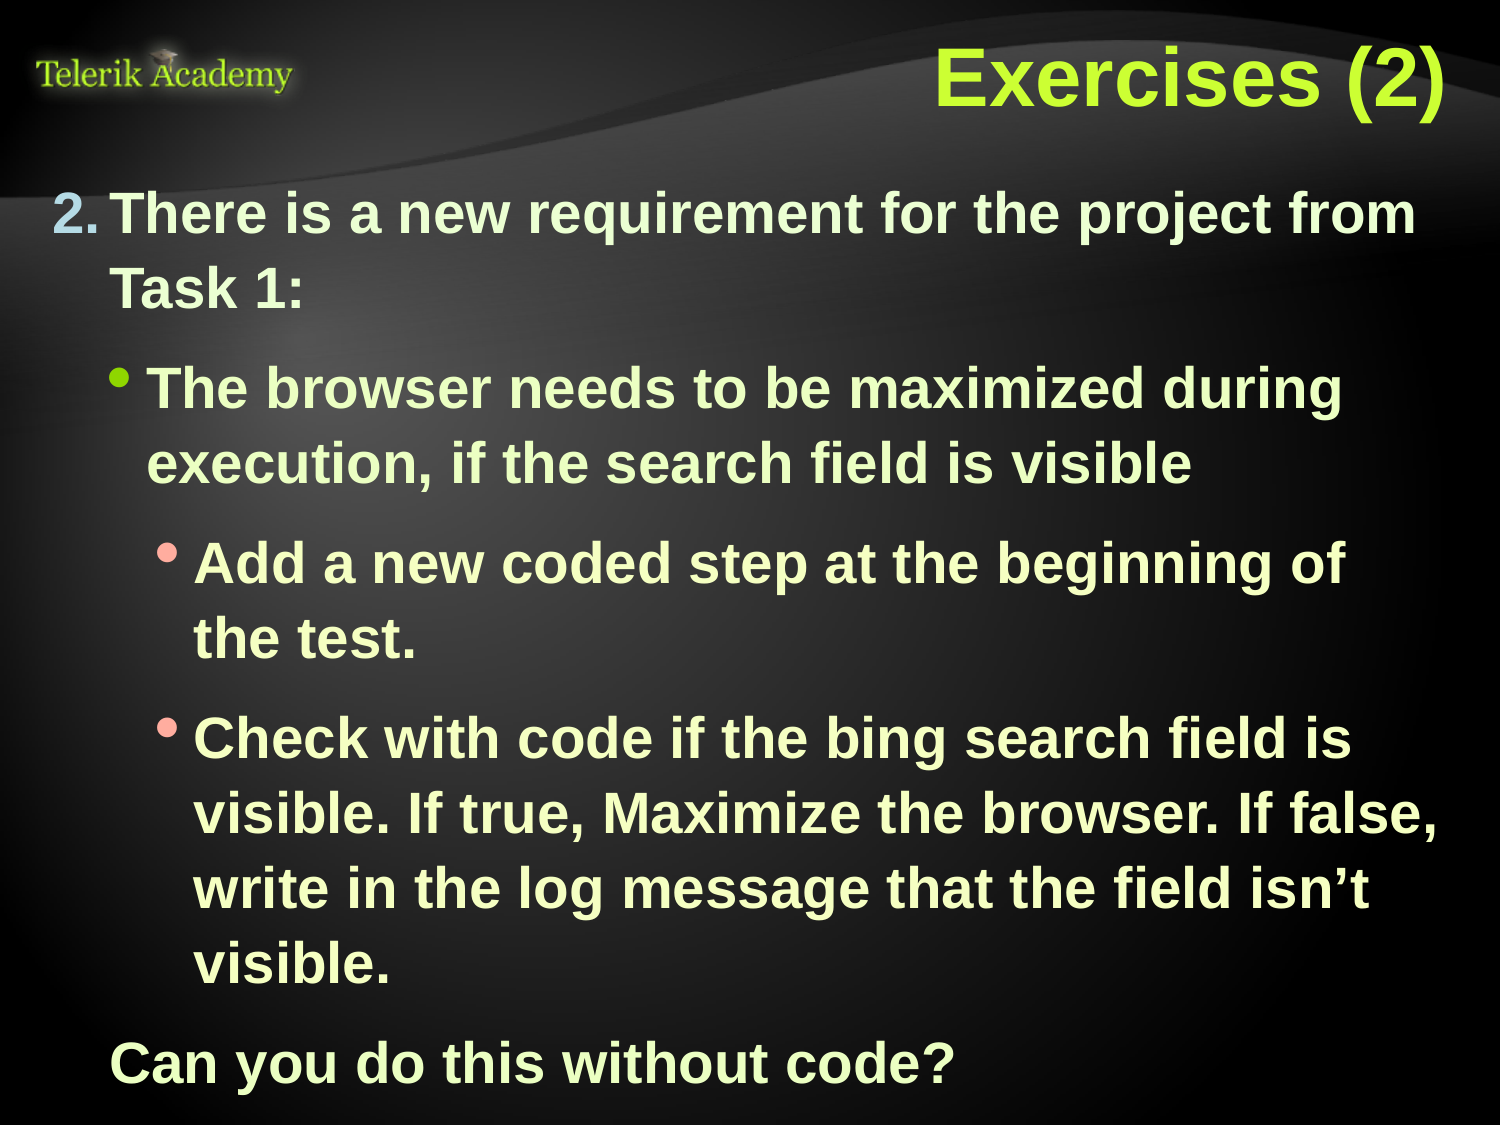

# Exercises (2)
There is a new requirement for the project from
Task 1:
The browser needs to be maximized during execution, if the search field is visible
Add a new coded step at the beginning of the test.
Check with code if the bing search field is visible. If true, Maximize the browser. If false, write in the log message that the field isn’t visible.
Can you do this without code?